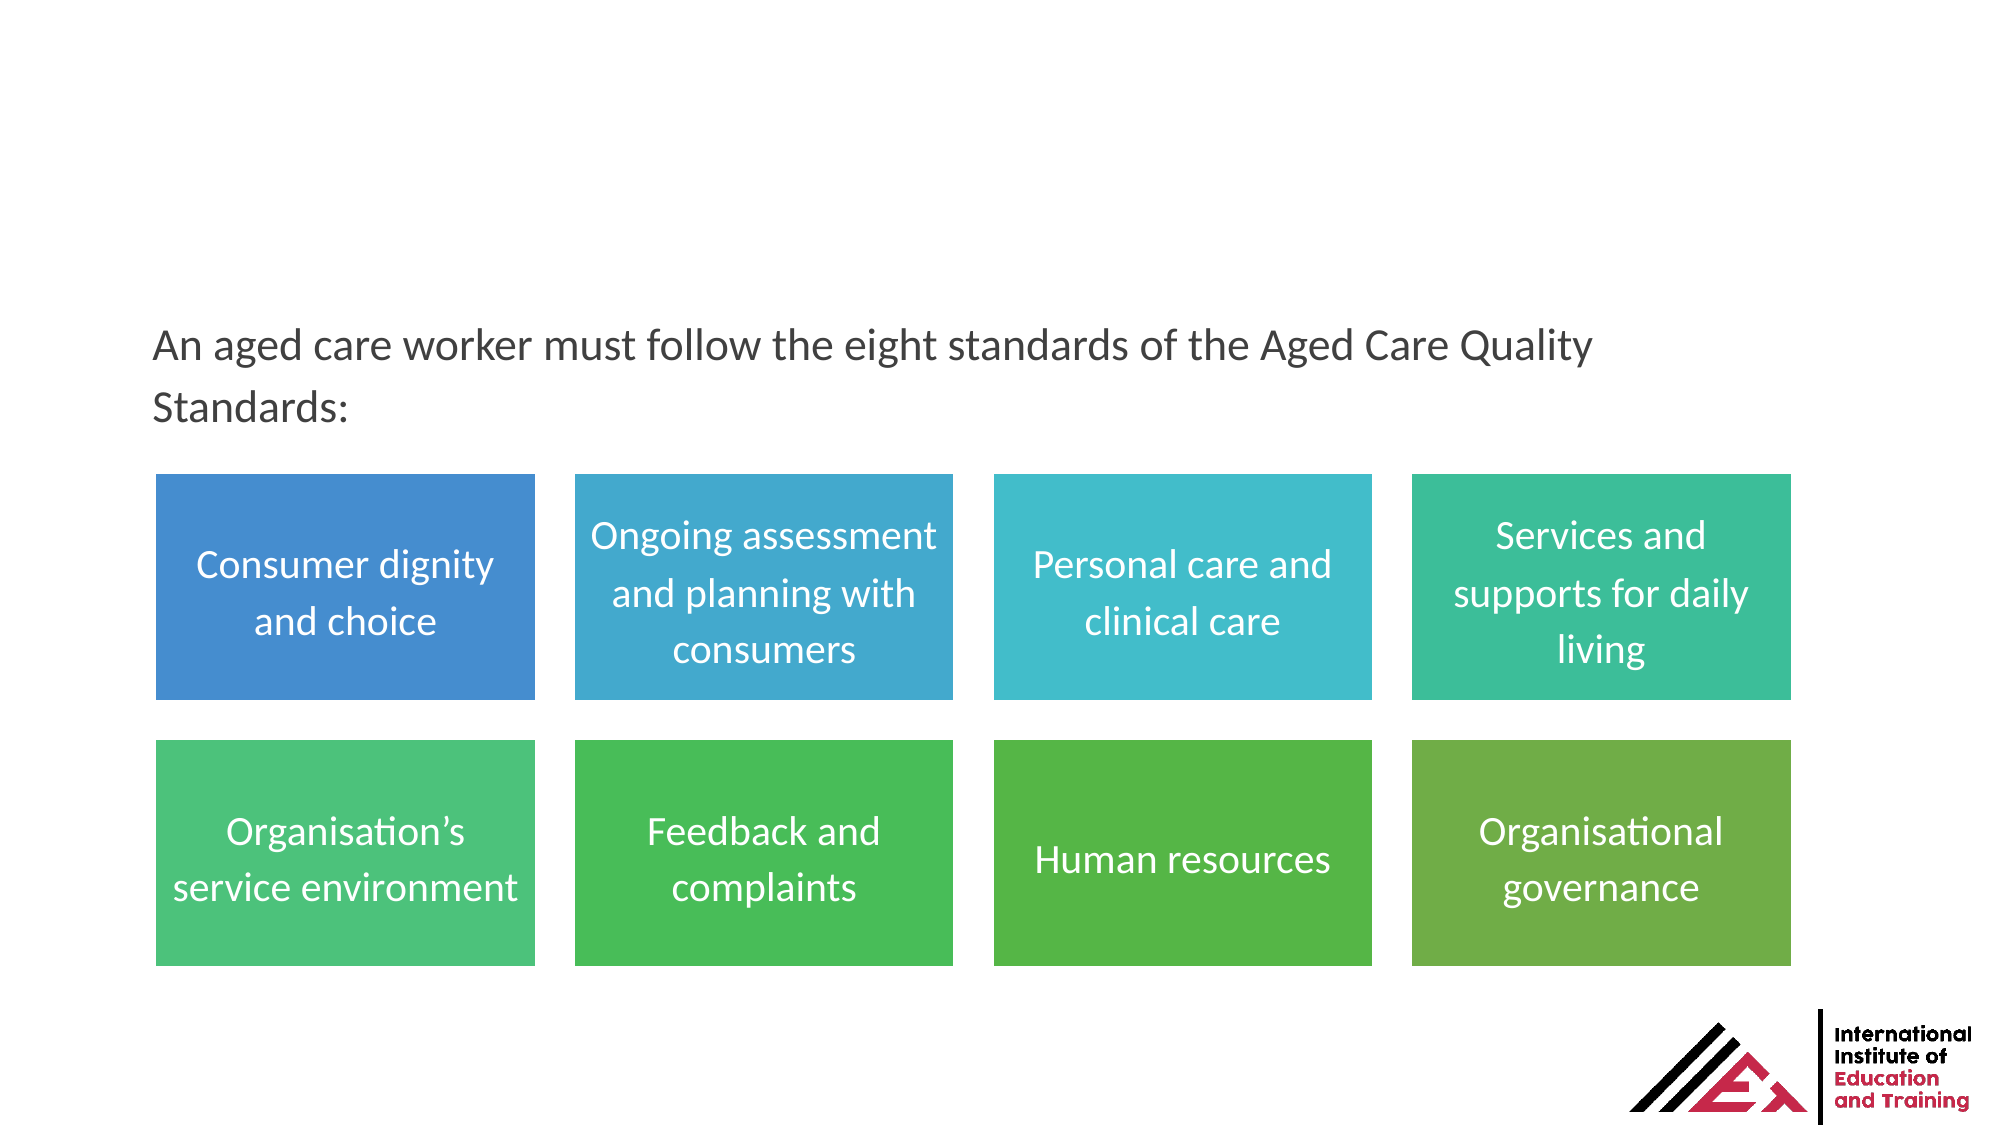

An aged care worker must follow the eight standards of the Aged Care Quality Standards:

Consumer dignity and choice
Ongoing assessment and planning with consumers
Personal care and clinical care
Services and supports for daily living
Organisation’s service environment
Feedback and complaints
Human resources
Organisational governance